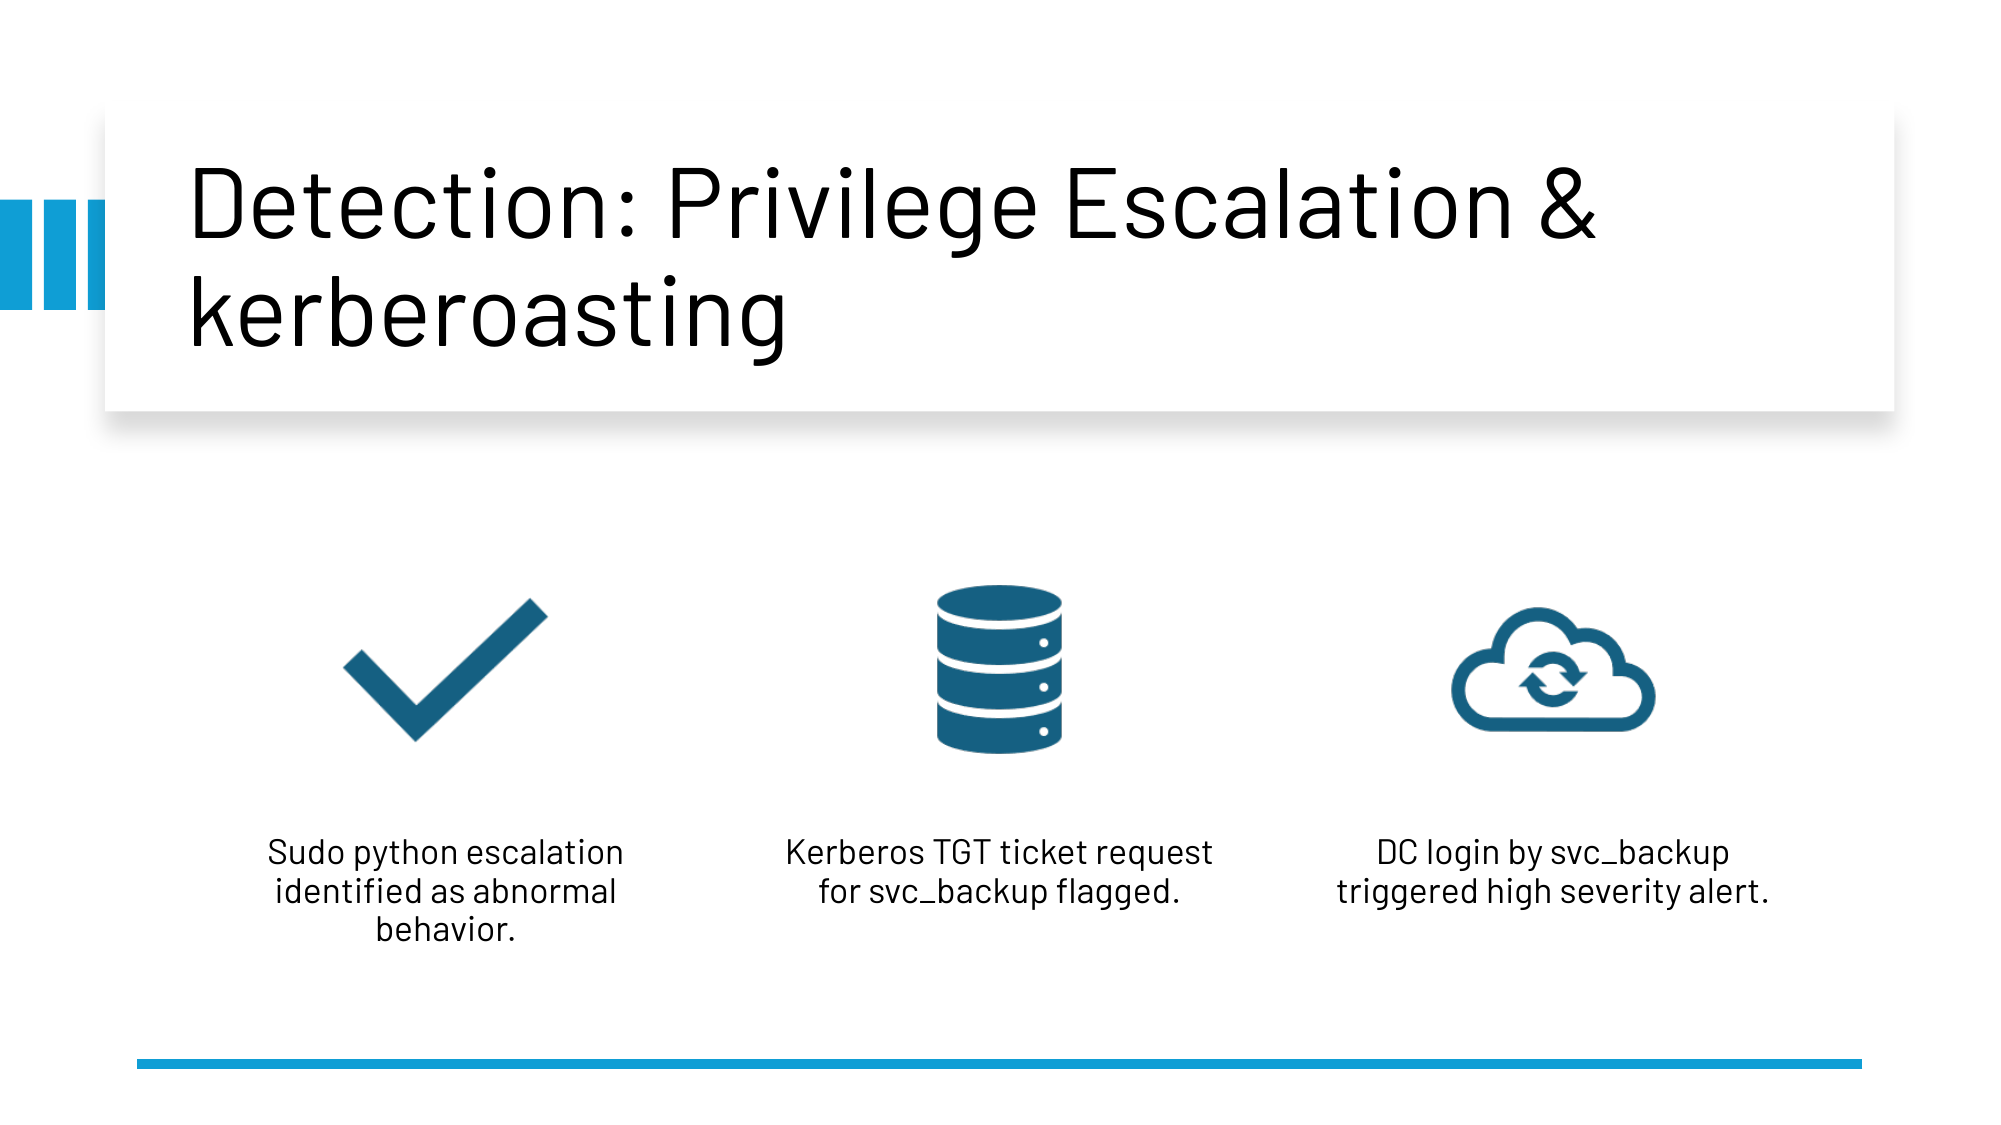

# Detection: Privilege Escalation & kerberoasting

Sudo python escalation identified as abnormal behavior.
Kerberos TGT ticket request for svc_backup flagged.
DC login by svc_backup triggered high severity alert.